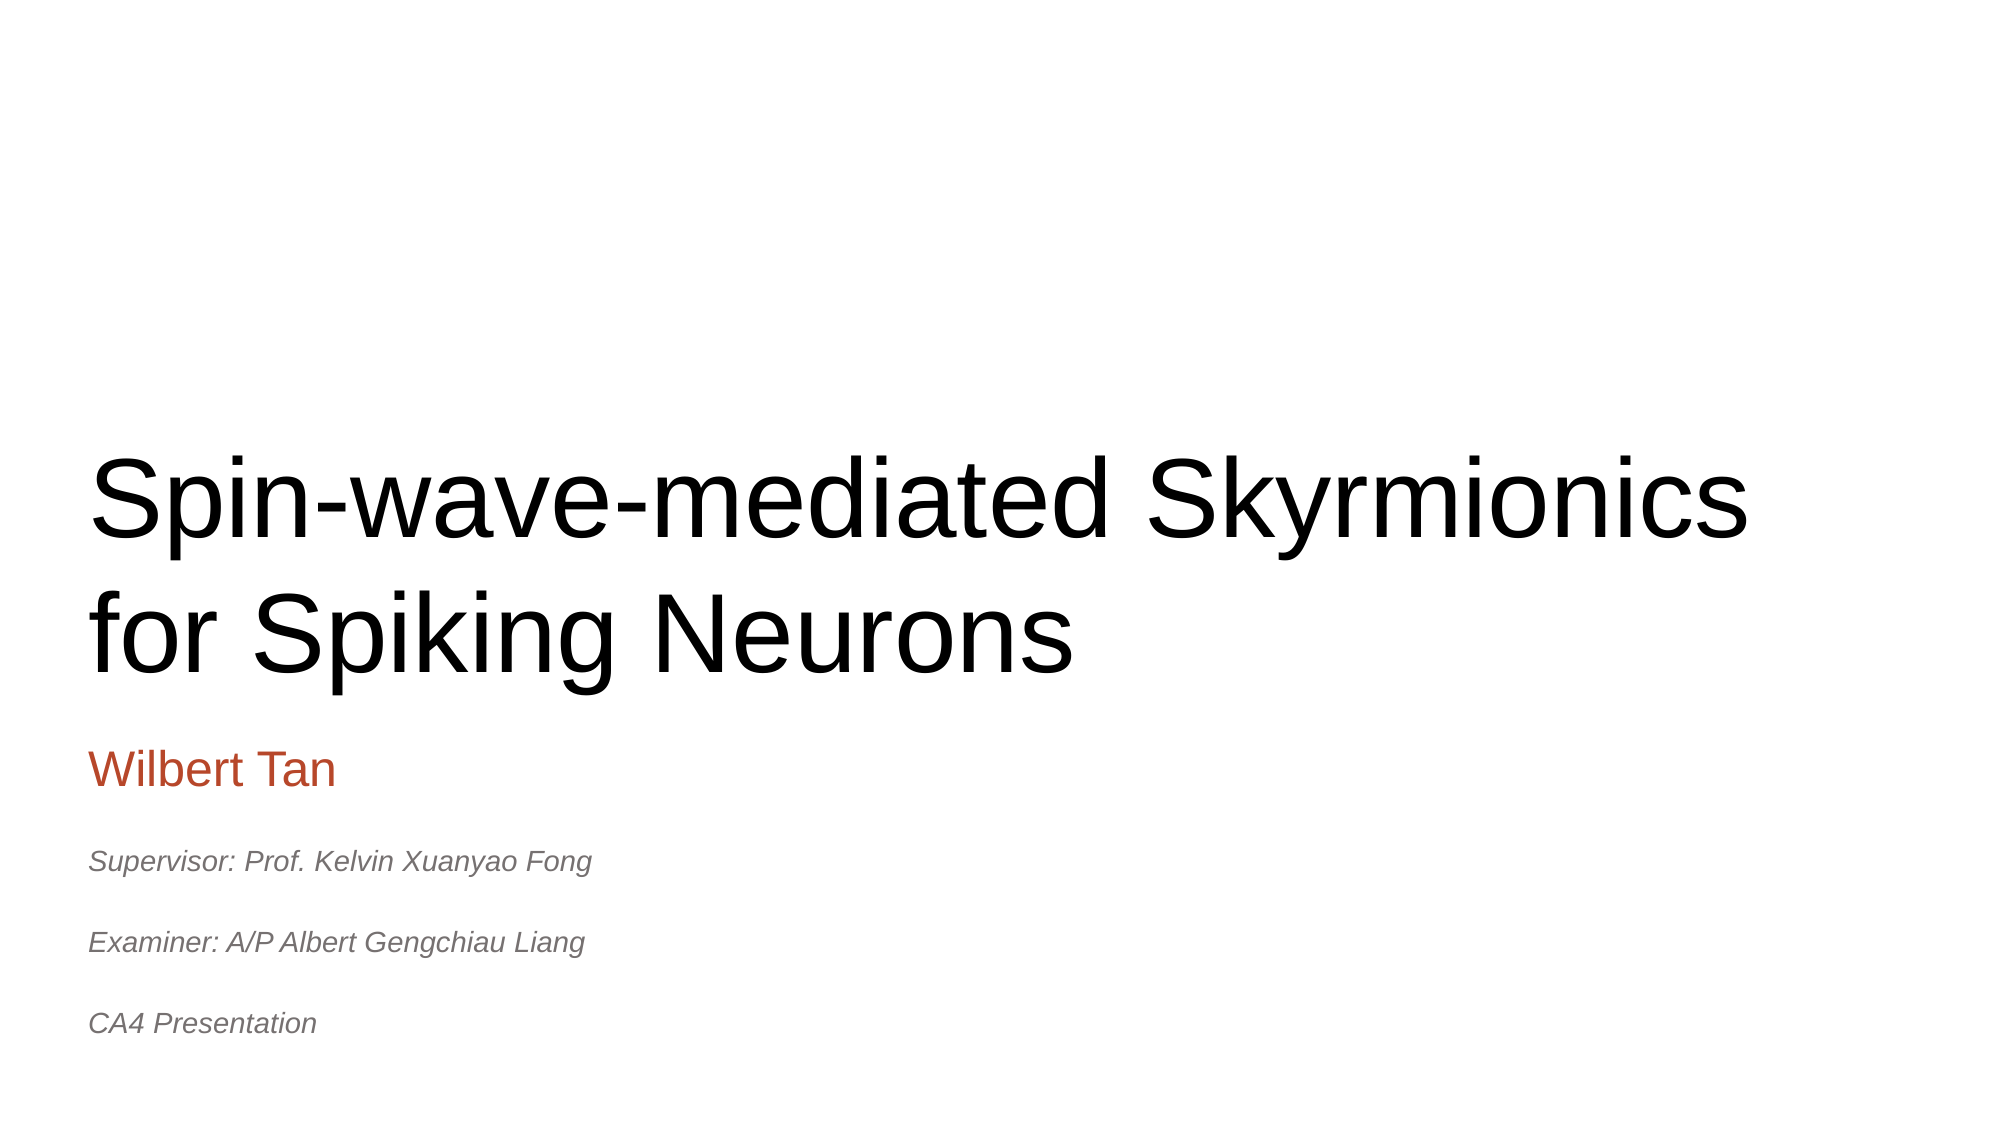

# Spin-wave-mediated Skyrmionics for Spiking Neurons
Wilbert Tan
Supervisor: Prof. Kelvin Xuanyao Fong
Examiner: A/P Albert Gengchiau Liang
CA4 Presentation